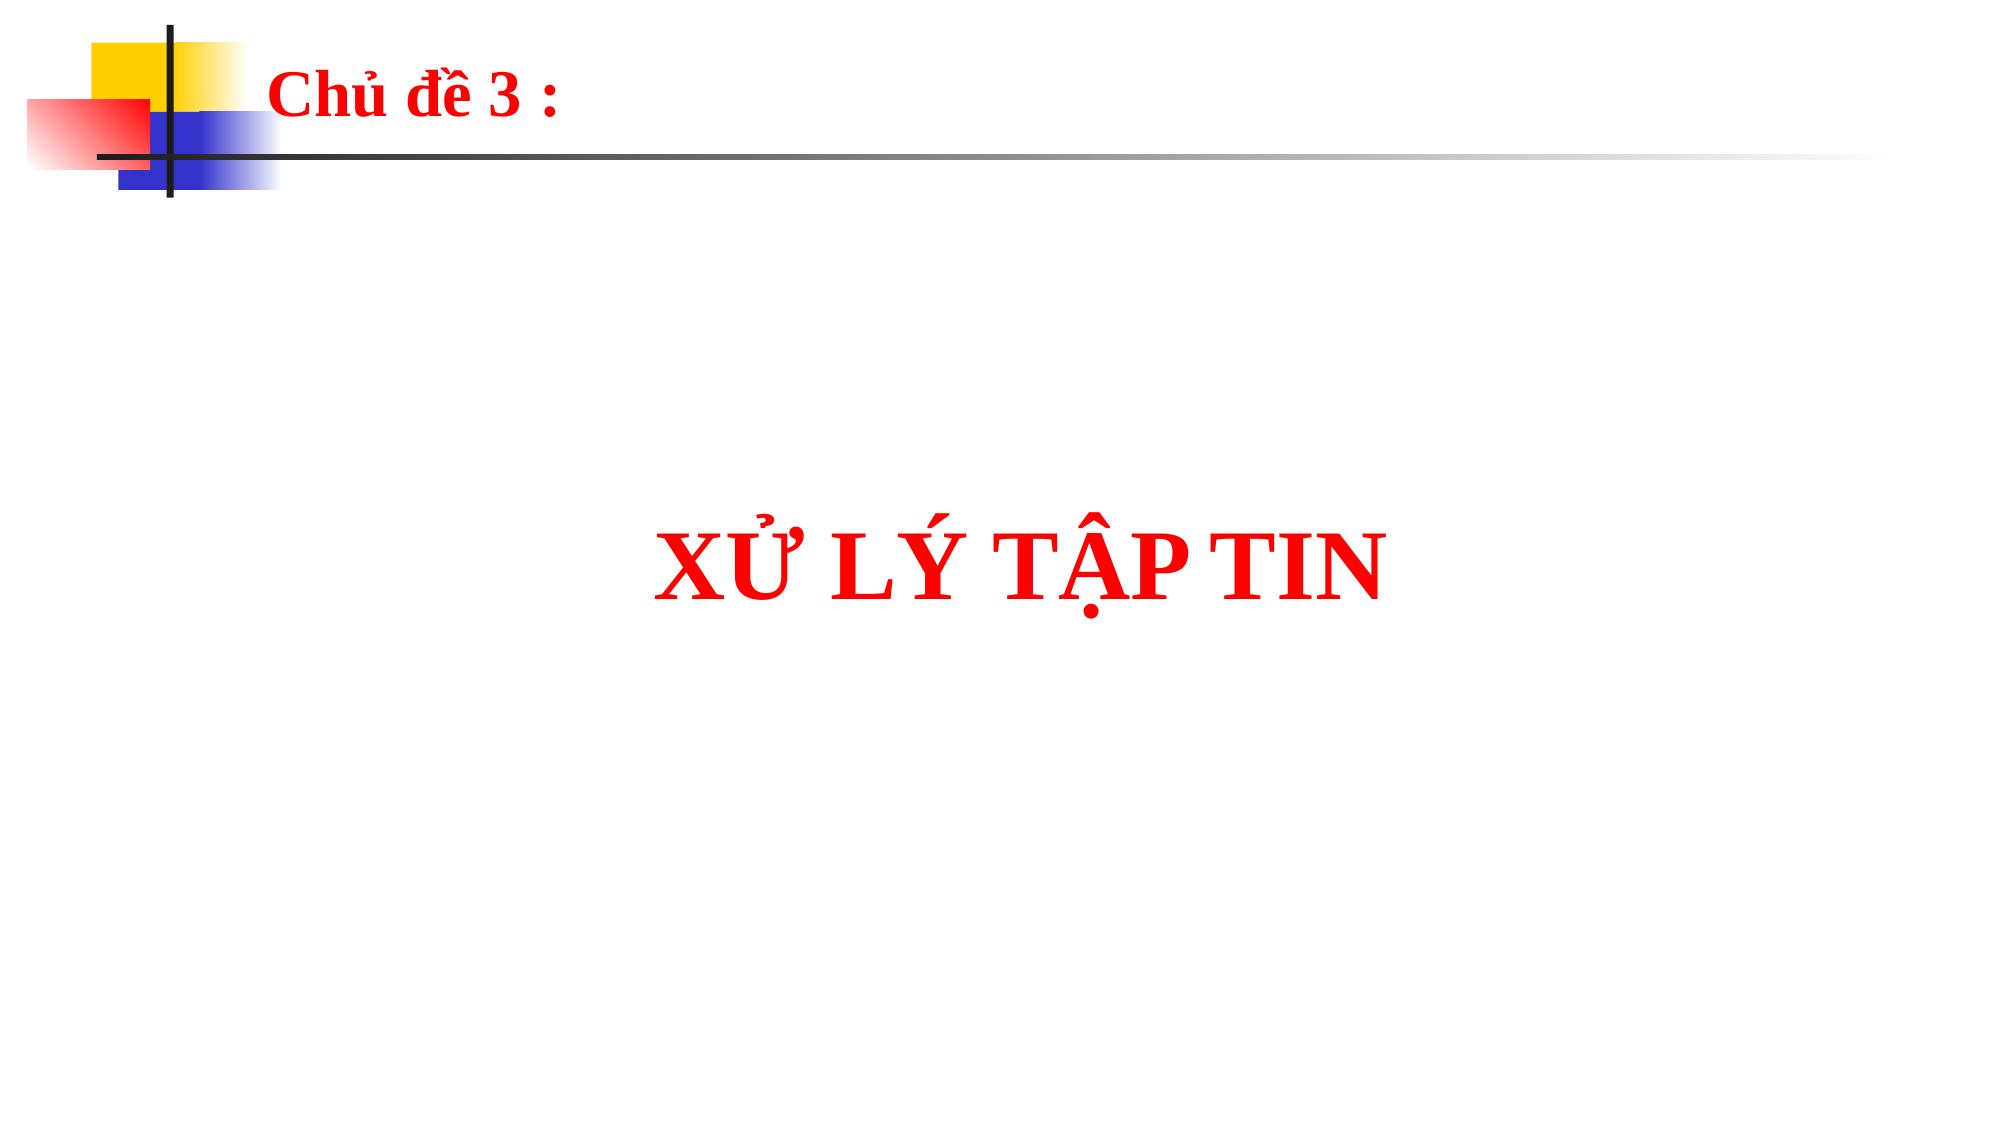

# Chủ đề 3 :

XỬ LÝ TẬP TIN